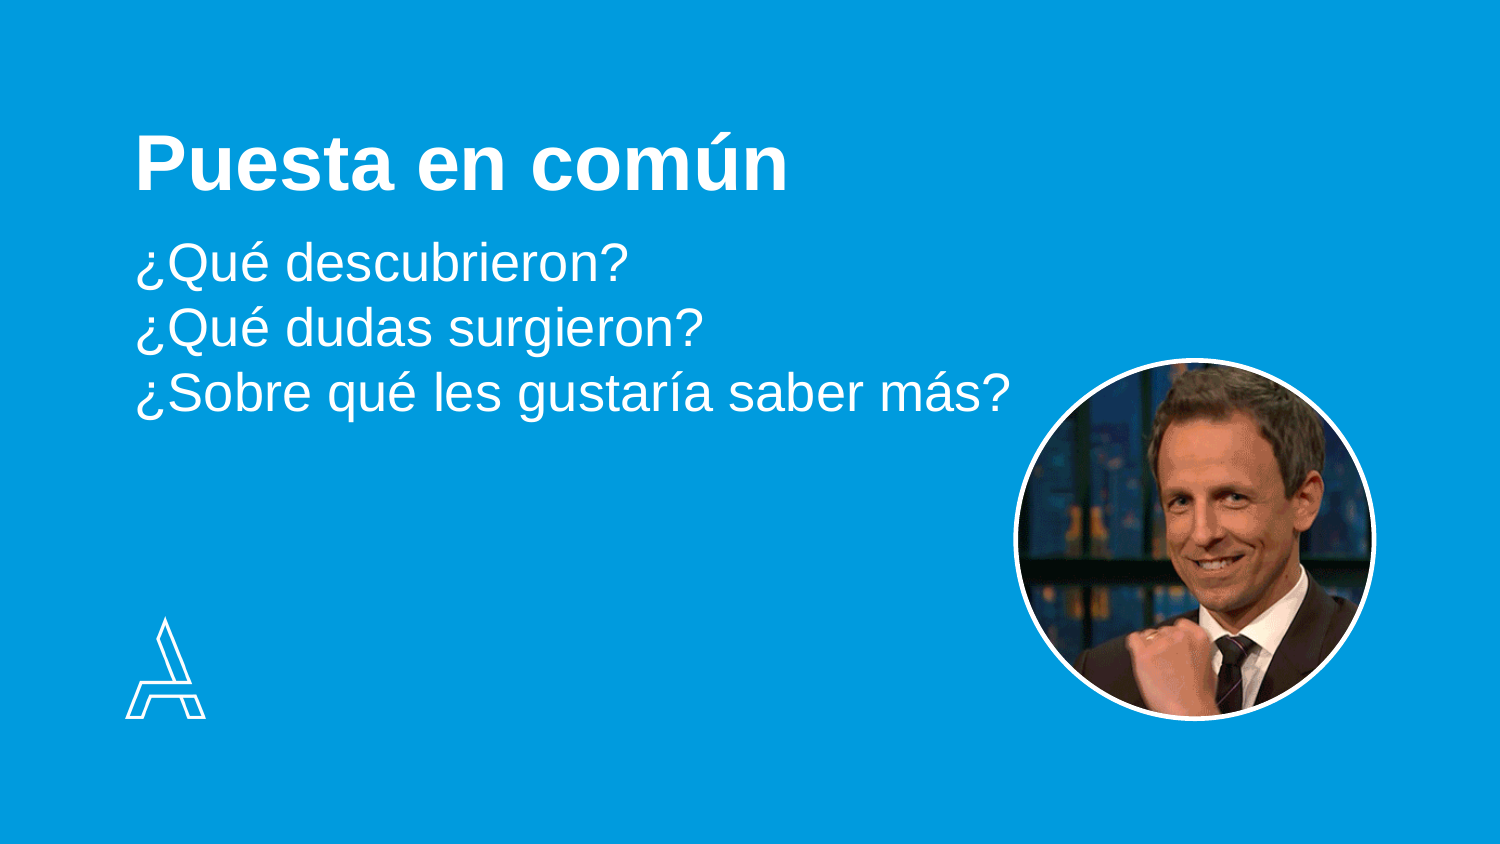

# Puesta en común
¿Qué descubrieron?
¿Qué dudas surgieron?
¿Sobre qué les gustaría saber más?